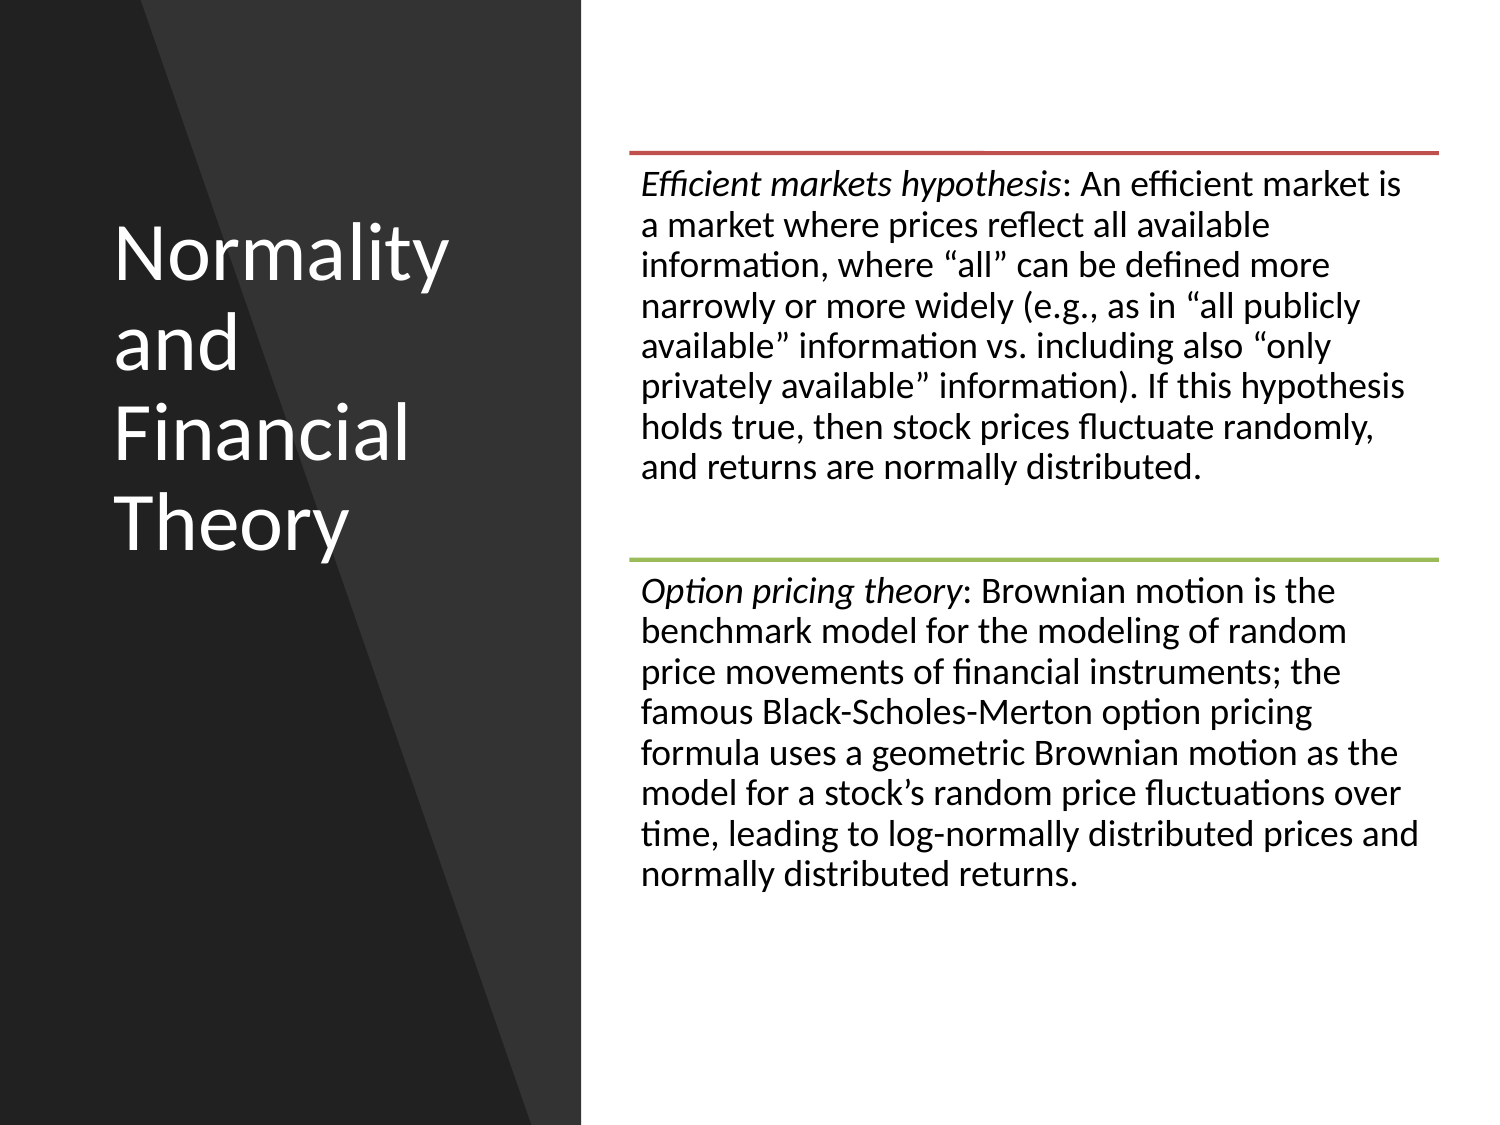

Efficient markets hypothesis: An efficient market is a market where prices reflect all available information, where “all” can be defined more narrowly or more widely (e.g., as in “all publicly available” information vs. including also “only privately available” information). If this hypothesis holds true, then stock prices fluctuate randomly, and returns are normally distributed.
Option pricing theory: Brownian motion is the benchmark model for the modeling of random price movements of financial instruments; the famous Black-Scholes-Merton option pricing formula uses a geometric Brownian motion as the model for a stock’s random price fluctuations over time, leading to log-normally distributed prices and normally distributed returns.
# Normality and Financial Theory